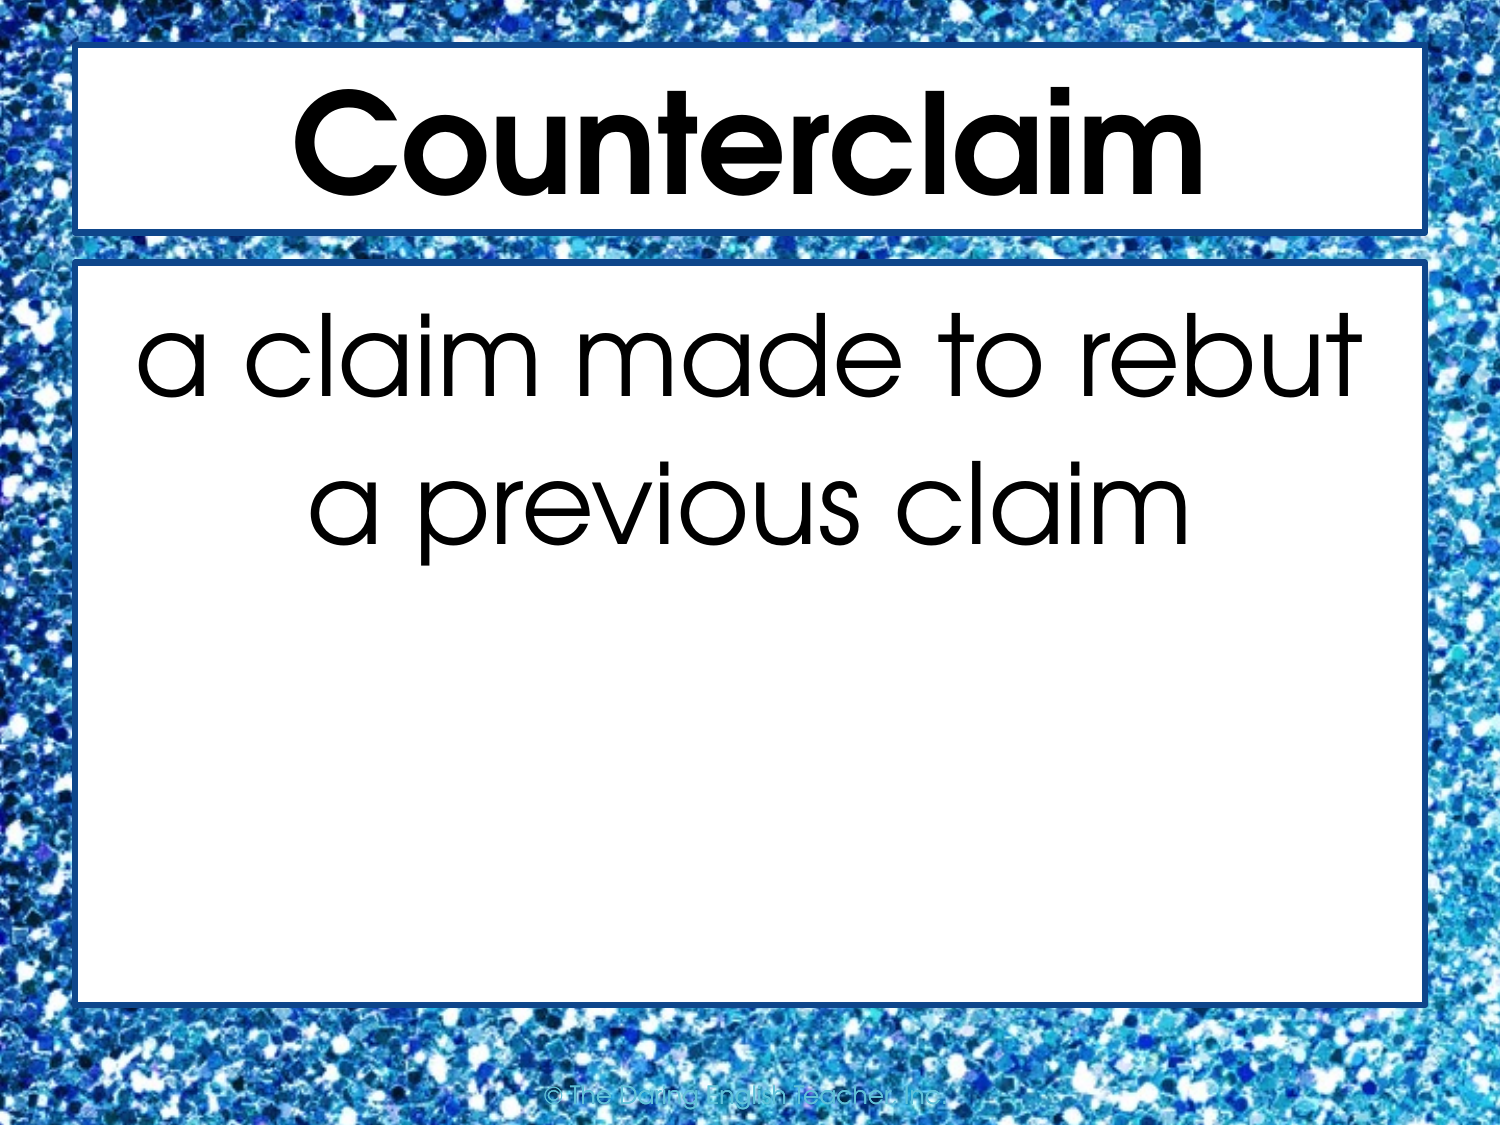

# Counterclaim
a claim made to rebut a previous claim